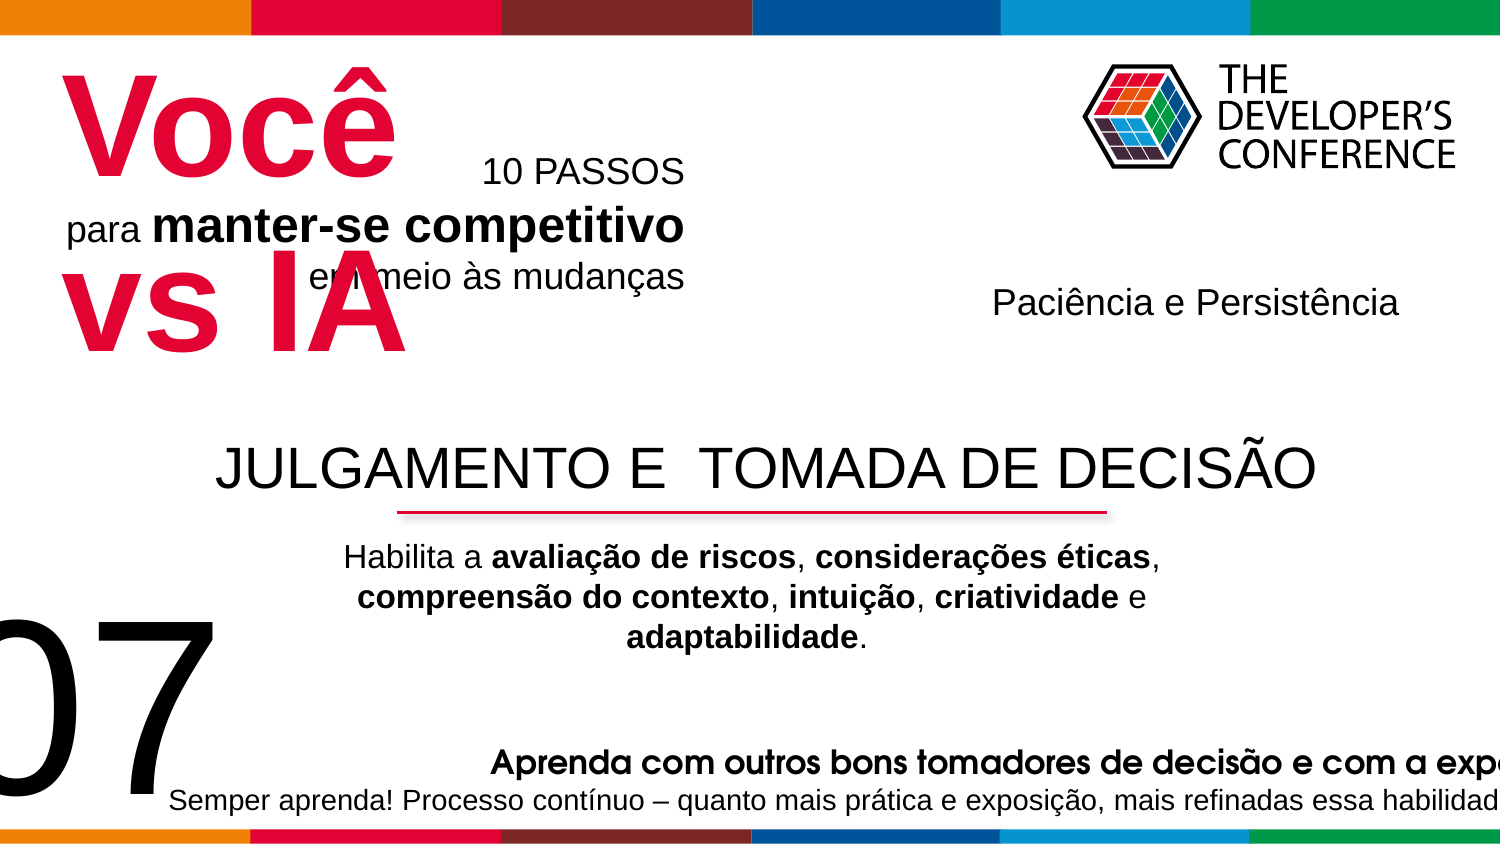

Você vs IA
10 PASSOS
para manter-se competitivo
em meio às mudanças
Paciência e Persistência
JULGAMENTO E  TOMADA DE DECISÃO
Habilita a avaliação de riscos, considerações éticas, compreensão do contexto, intuição, criatividade e adaptabilidade.
07
Aprenda com outros bons tomadores de decisão e com a experiência
Semper aprenda! Processo contínuo – quanto mais prática e exposição, mais refinadas essa habilidade se torna